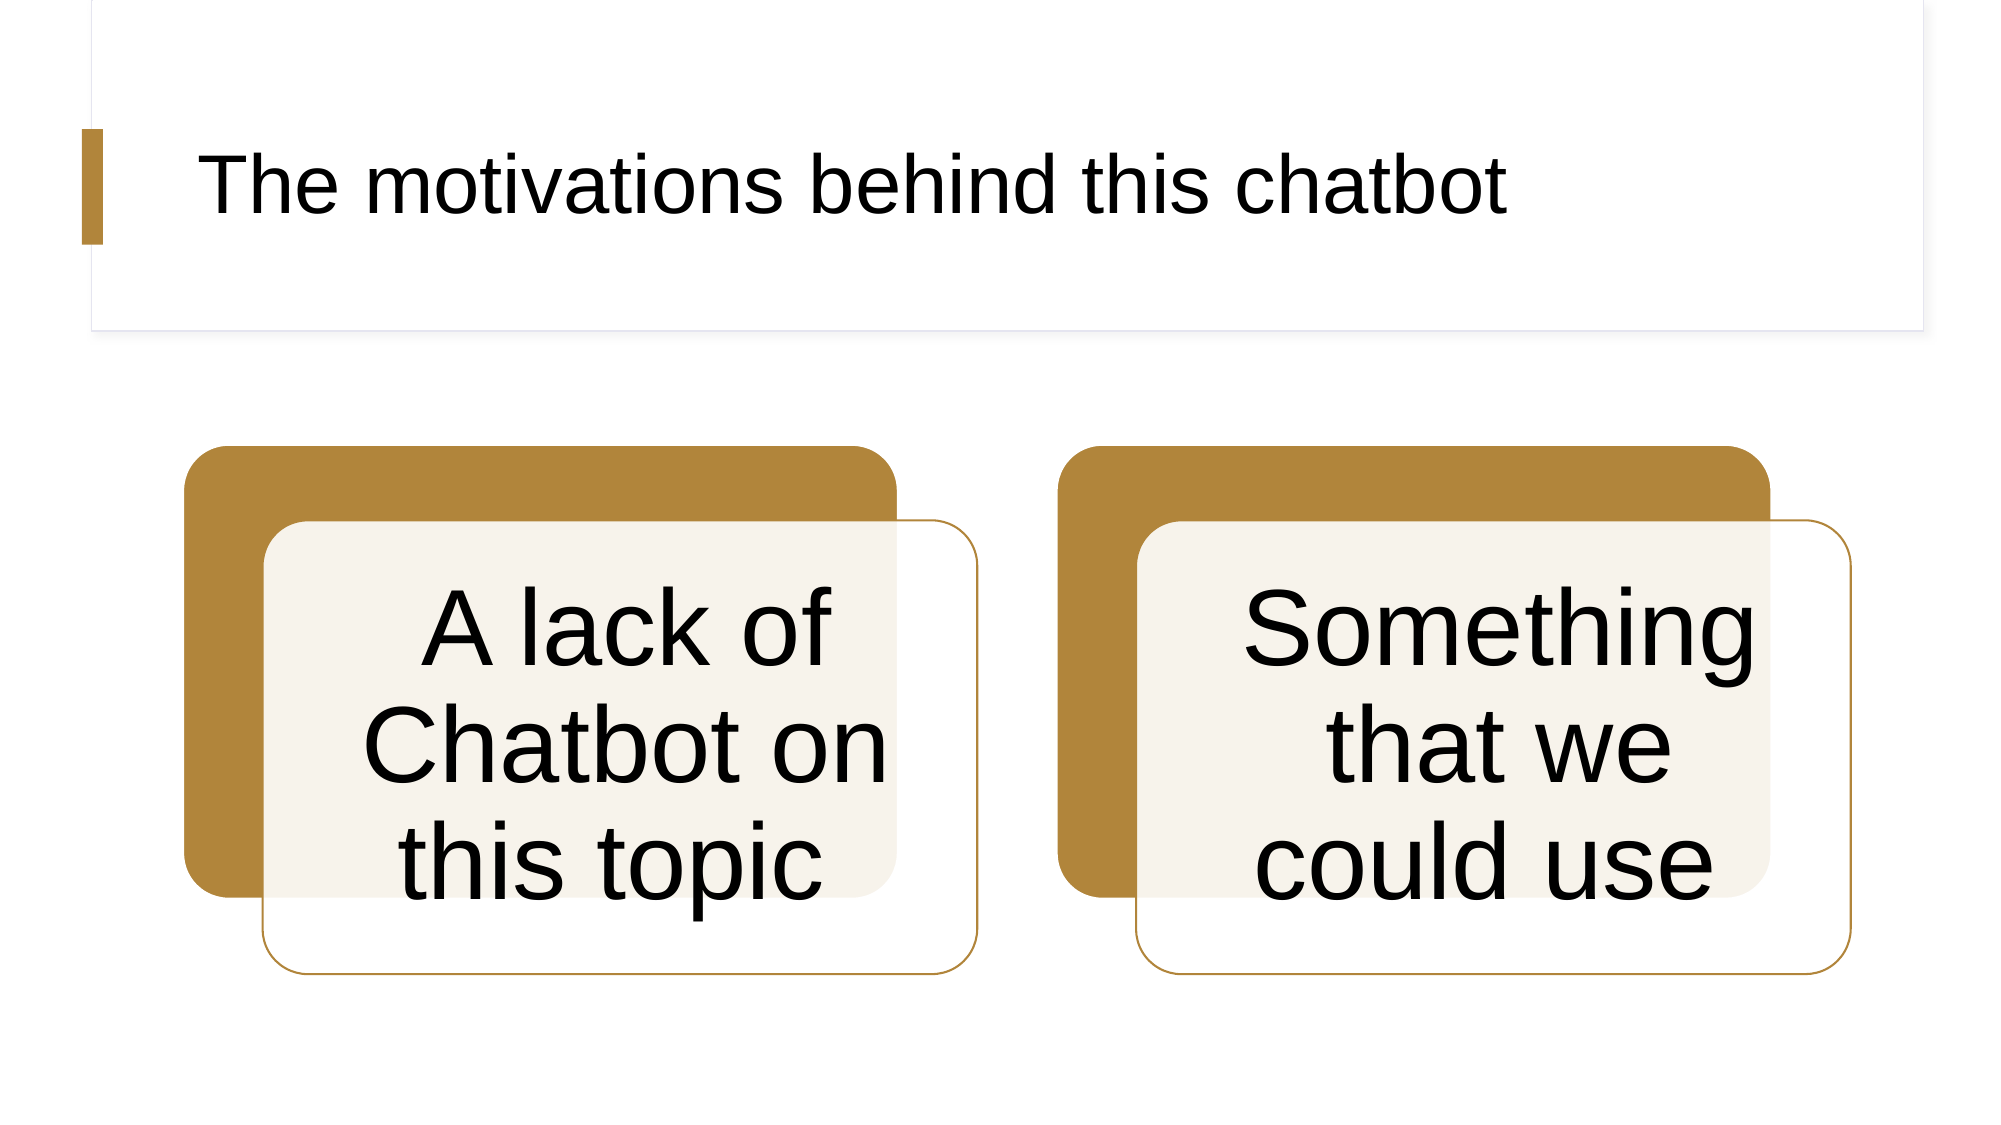

# The motivations behind this chatbot
A lack of Chatbot on this topic
Something that we could use